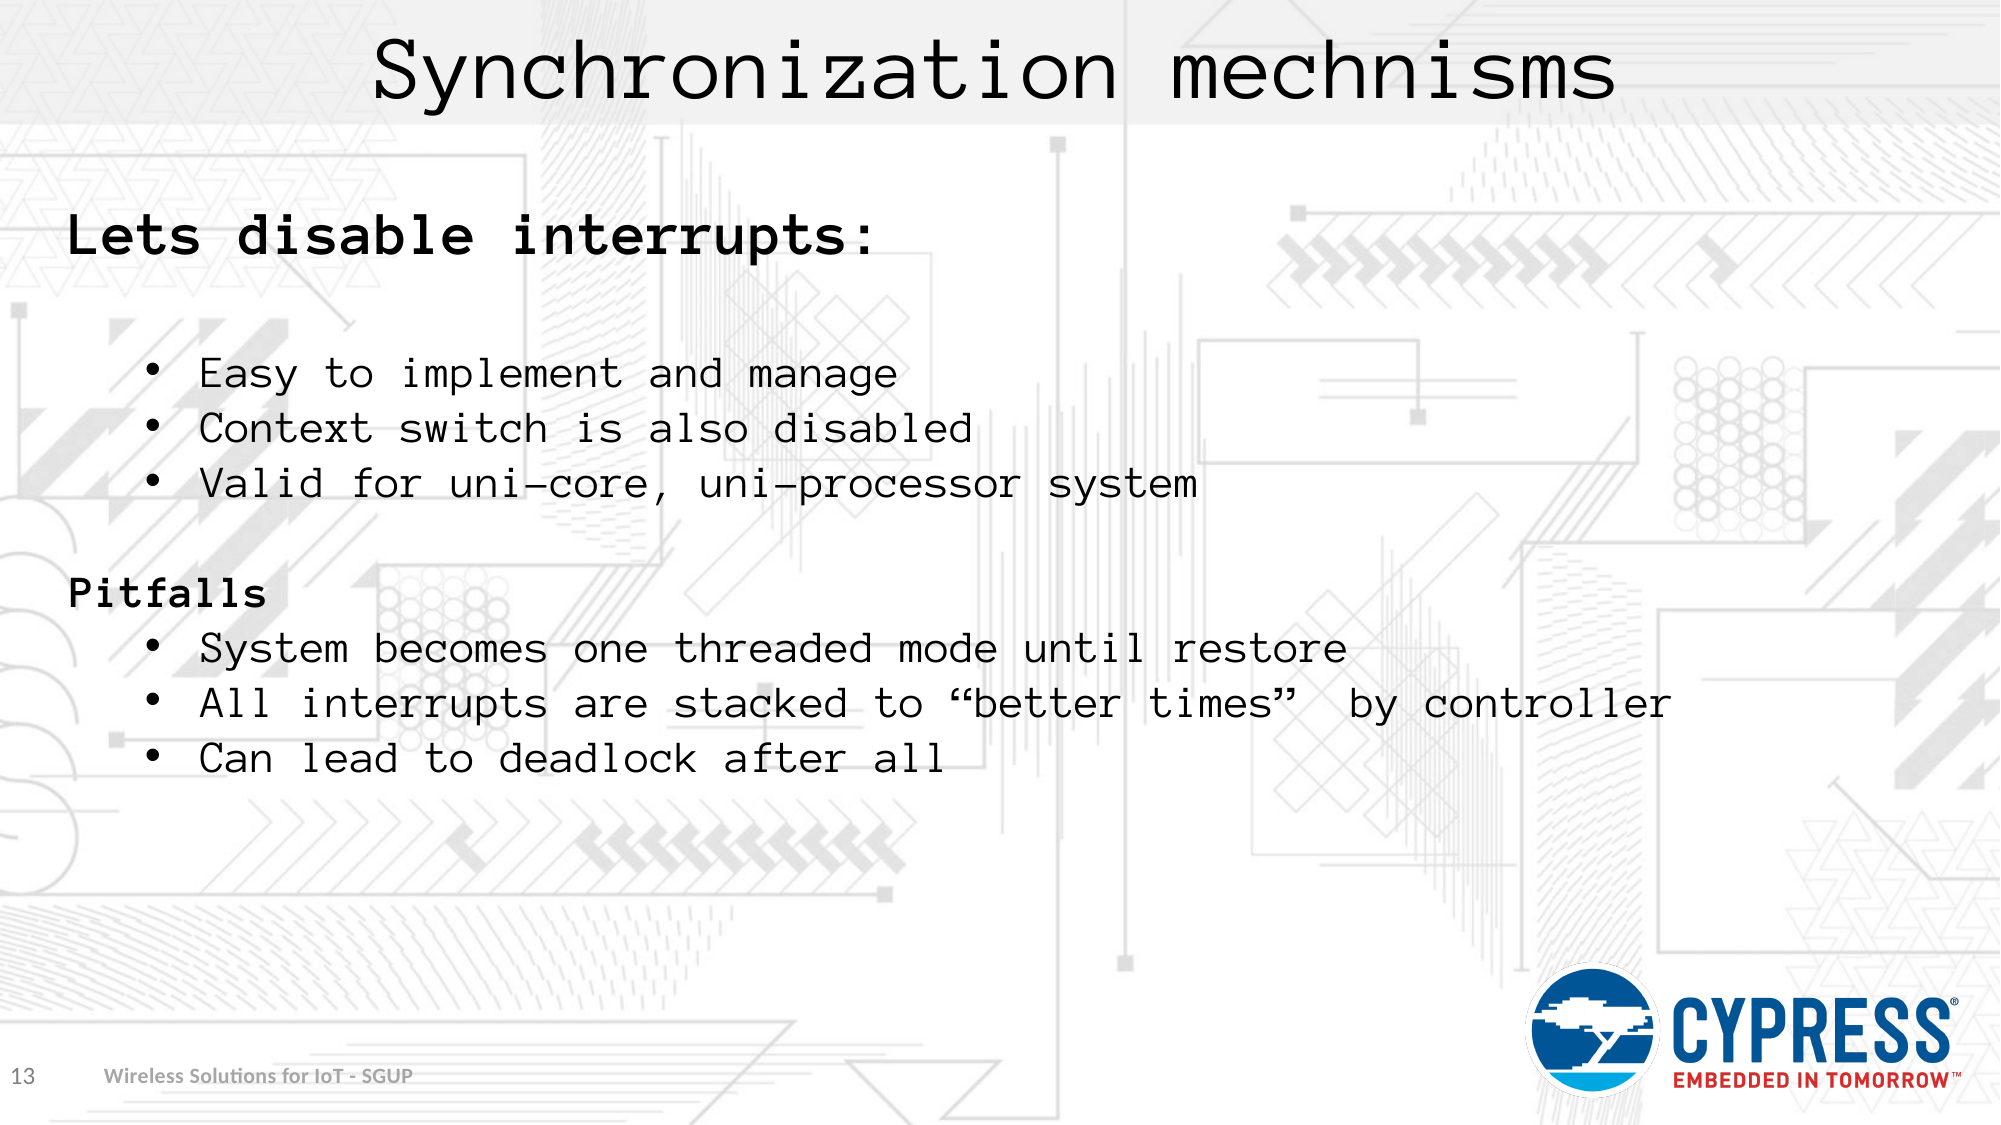

Synchronization mechnisms
Lets disable interrupts:

Easy to implement and manage
Context switch is also disabled
Valid for uni-core, uni-processor system

Pitfalls
System becomes one threaded mode until restore
All interrupts are stacked to “better times”  by controller
Can lead to deadlock after all